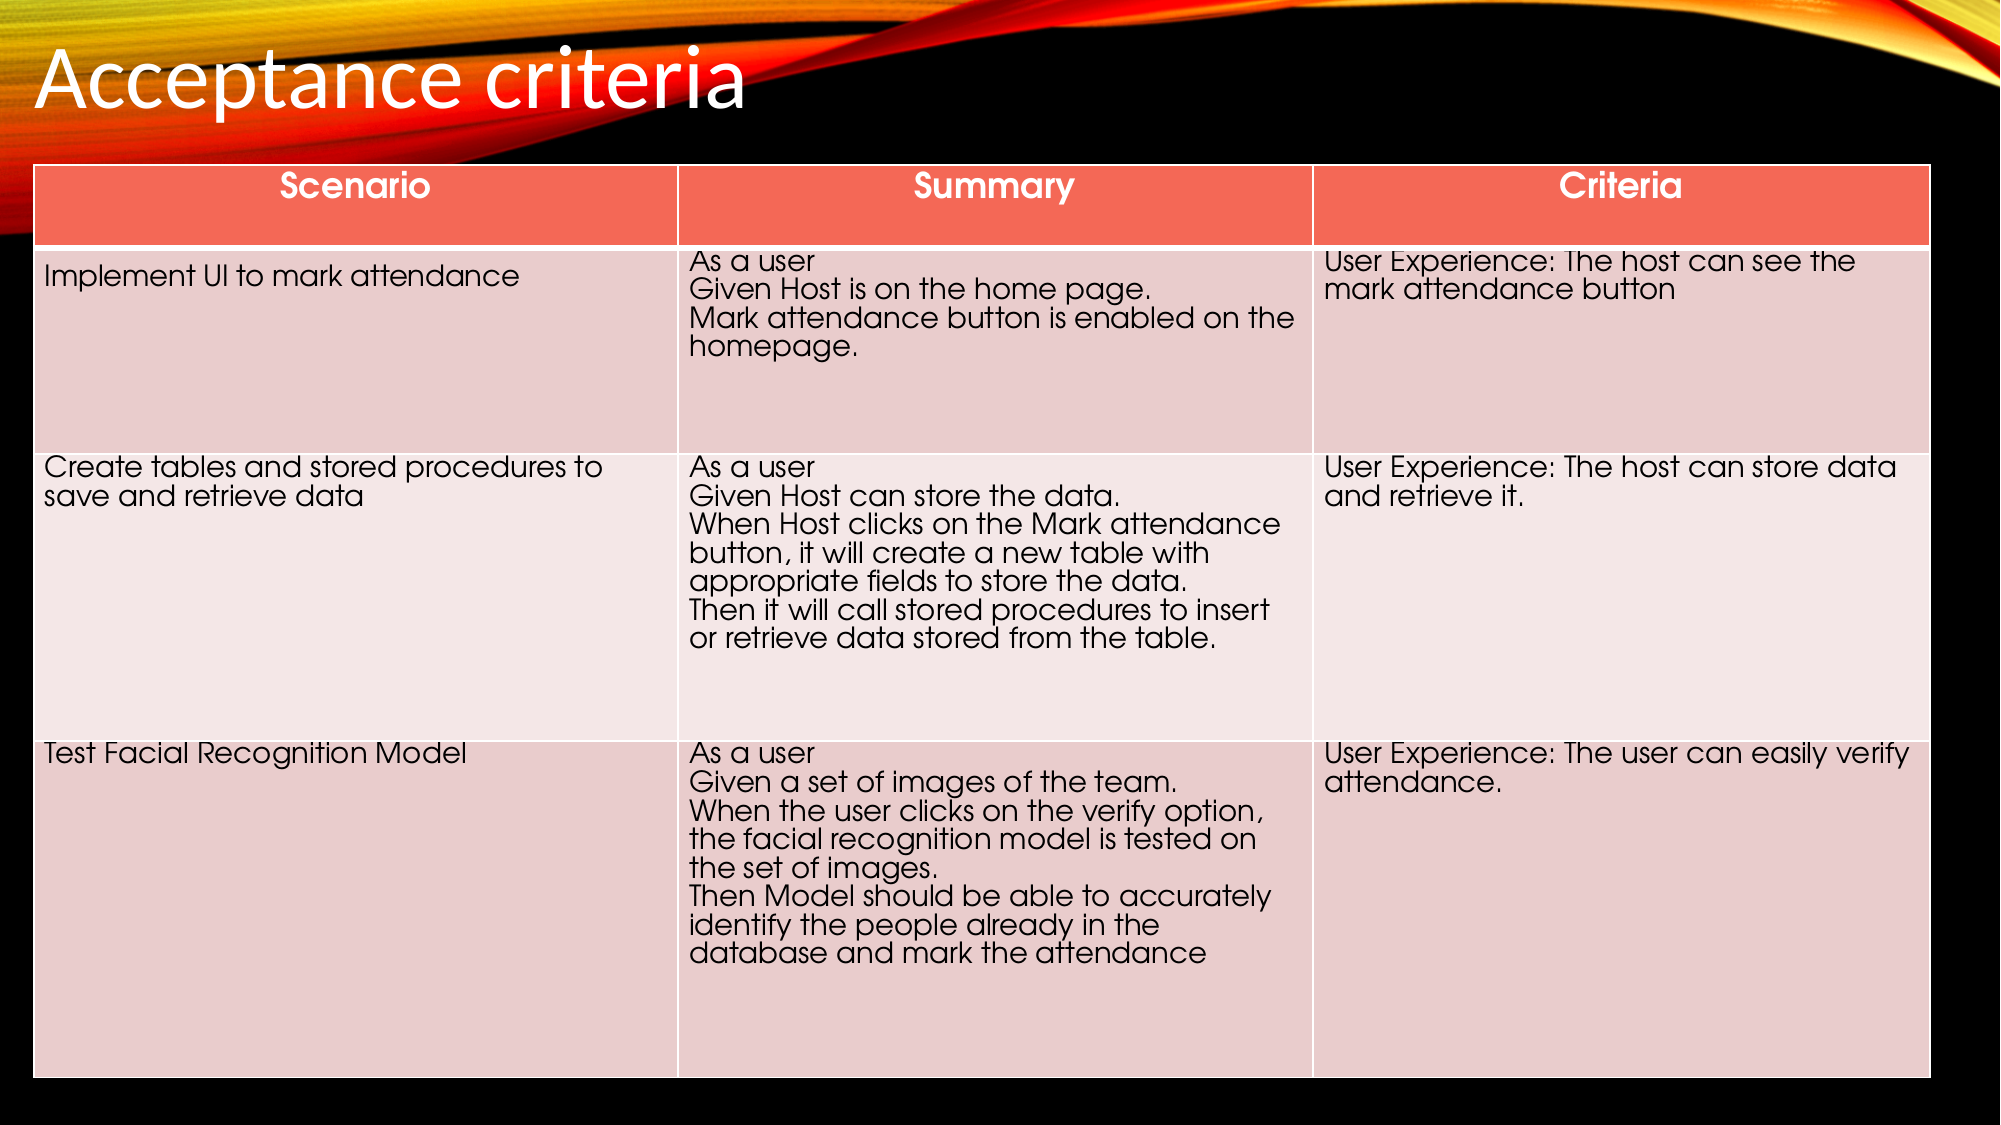

Acceptance criteria
| Scenario | Summary | Criteria |
| --- | --- | --- |
| Implement UI to mark attendance | As a user Given Host is on the home page. Mark attendance button is enabled on the homepage. | User Experience: The host can see the mark attendance button |
| Create tables and stored procedures to save and retrieve data | As a user Given Host can store the data. When Host clicks on the Mark attendance button, it will create a new table with appropriate fields to store the data. Then it will call stored procedures to insert or retrieve data stored from the table. | User Experience: The host can store data and retrieve it. |
| Test Facial Recognition Model | As a user Given a set of images of the team. When the user clicks on the verify option, the facial recognition model is tested on the set of images. Then Model should be able to accurately identify the people already in the database and mark the attendance | User Experience: The user can easily verify attendance. |